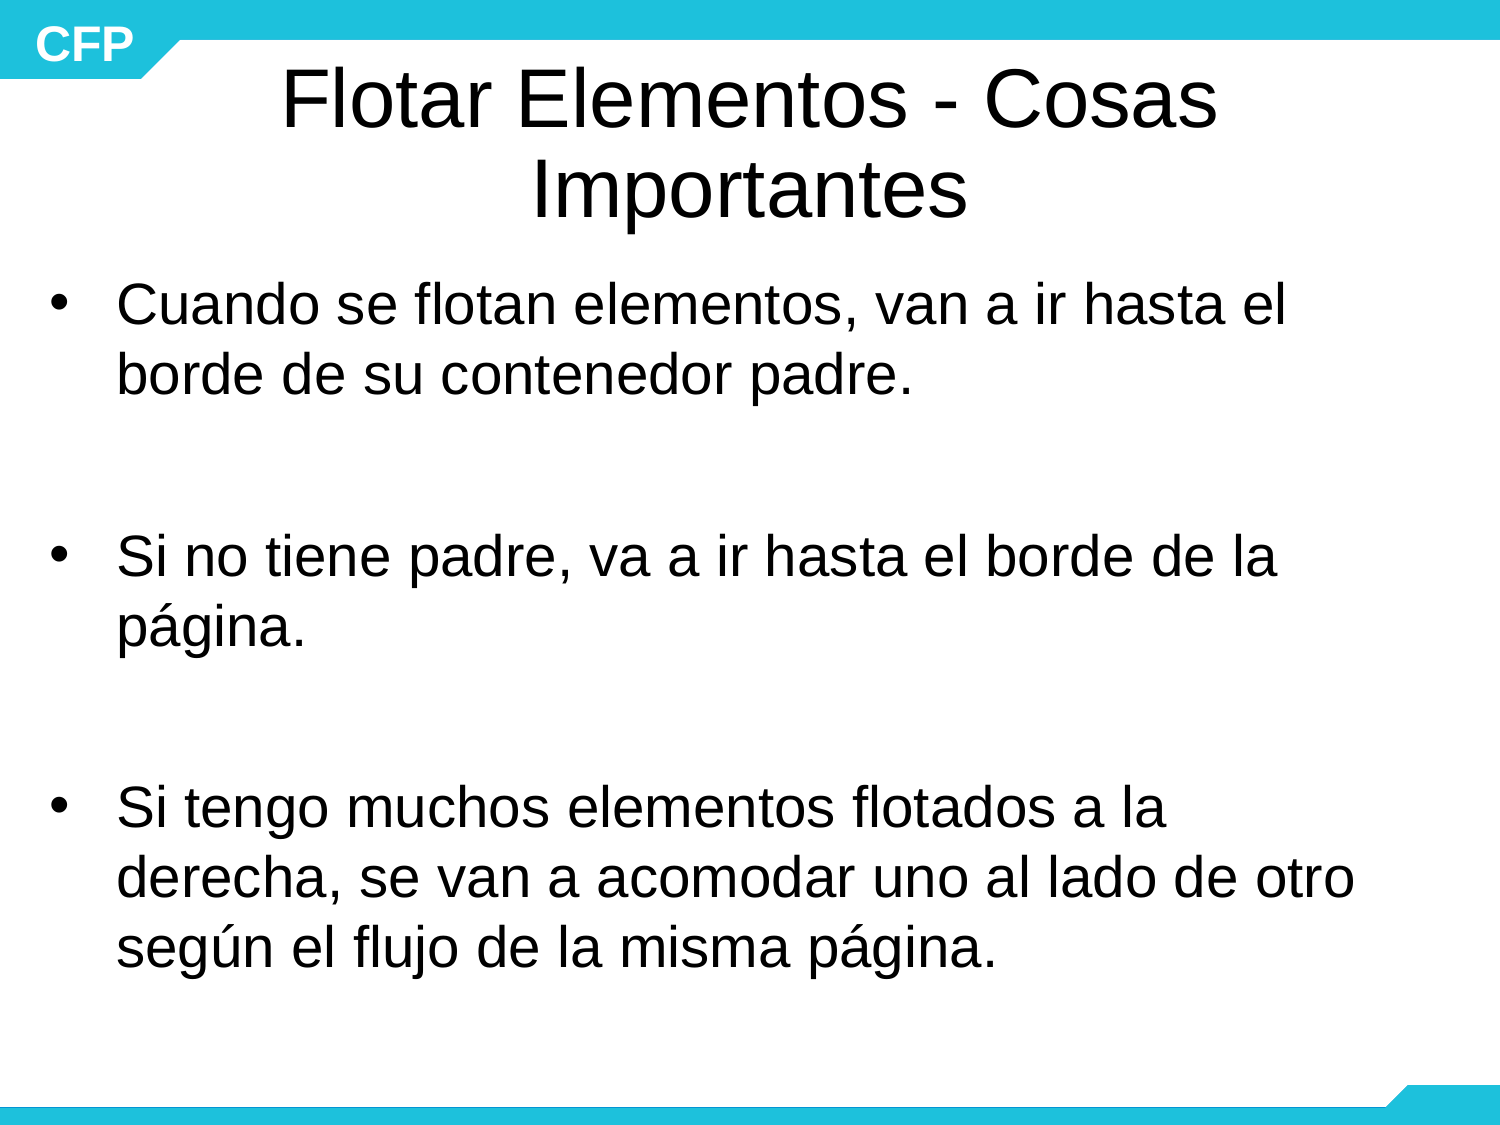

# Flotar Elementos - Cosas Importantes
Cuando se flotan elementos, van a ir hasta el borde de su contenedor padre.

Si no tiene padre, va a ir hasta el borde de la página.

Si tengo muchos elementos flotados a la derecha, se van a acomodar uno al lado de otro según el flujo de la misma página.